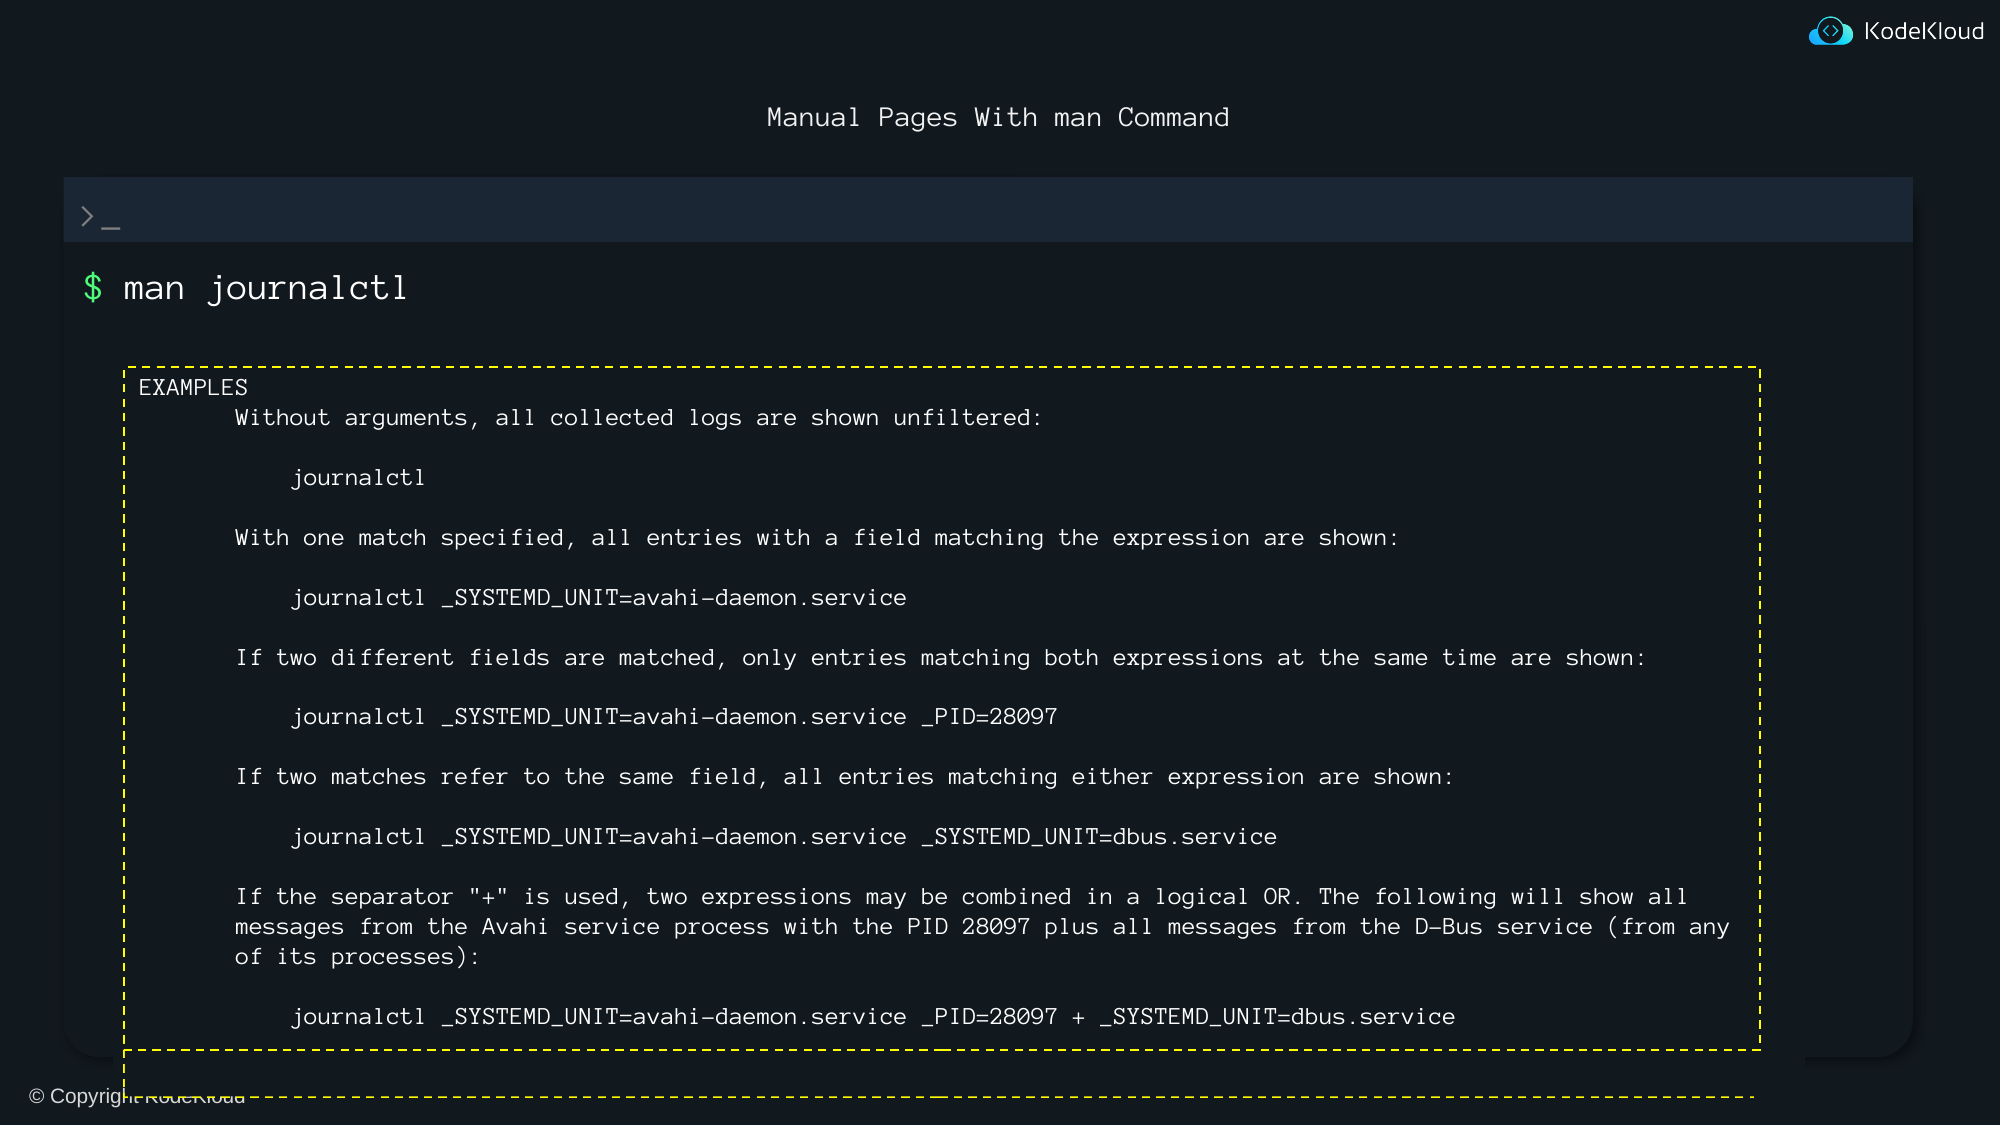

# Manual Pages With man Command
$ man journalctl

EXAMPLES
       Without arguments, all collected logs are shown unfiltered:

           journalctl

       With one match specified, all entries with a field matching the expression are shown:

           journalctl _SYSTEMD_UNIT=avahi-daemon.service

       If two different fields are matched, only entries matching both expressions at the same time are shown:

           journalctl _SYSTEMD_UNIT=avahi-daemon.service _PID=28097

       If two matches refer to the same field, all entries matching either expression are shown:

           journalctl _SYSTEMD_UNIT=avahi-daemon.service _SYSTEMD_UNIT=dbus.service

       If the separator "+" is used, two expressions may be combined in a logical OR. The following will show all
       messages from the Avahi service process with the PID 28097 plus all messages from the D-Bus service (from any
       of its processes):

           journalctl _SYSTEMD_UNIT=avahi-daemon.service _PID=28097 + _SYSTEMD_UNIT=dbus.service

JOURNALCTL(1)                                         journalctl                                        JOURNALCTL(1)

NAME
       journalctl - Query the systemd journal

SYNOPSIS
       journalctl [OPTIONS...] [MATCHES...]

DESCRIPTION
       journalctl may be used to query the contents of the systemd(1) journal as written by systemd-
       journald.service(8).

       If called without parameters, it will show the full contents of the journal, starting with the oldest entry
       collected.

       If one or more match arguments are passed, the output is filtered accordingly. A match is in the format
       "FIELD=VALUE", e.g.  "_SYSTEMD_UNIT=httpd.service", referring to the components of a structured journal entry.
       See systemd.journal-fields(7) for a list of well-known fields. If multiple matches are specified matching
       different fields, the log entries are filtered by both, i.e. the resulting output will show only entries
       matching all the specified matches of this kind. If two matches apply to the same field, then they are
       automatically matched as alternatives, i.e. the resulting output will show entries matching any of the
       specified matches for the same field. Finally, the character "+" may appear as a separate word between other
       terms on the command line. This causes all matches before and after to be combined in a disjunction (i.e.
       logical OR).